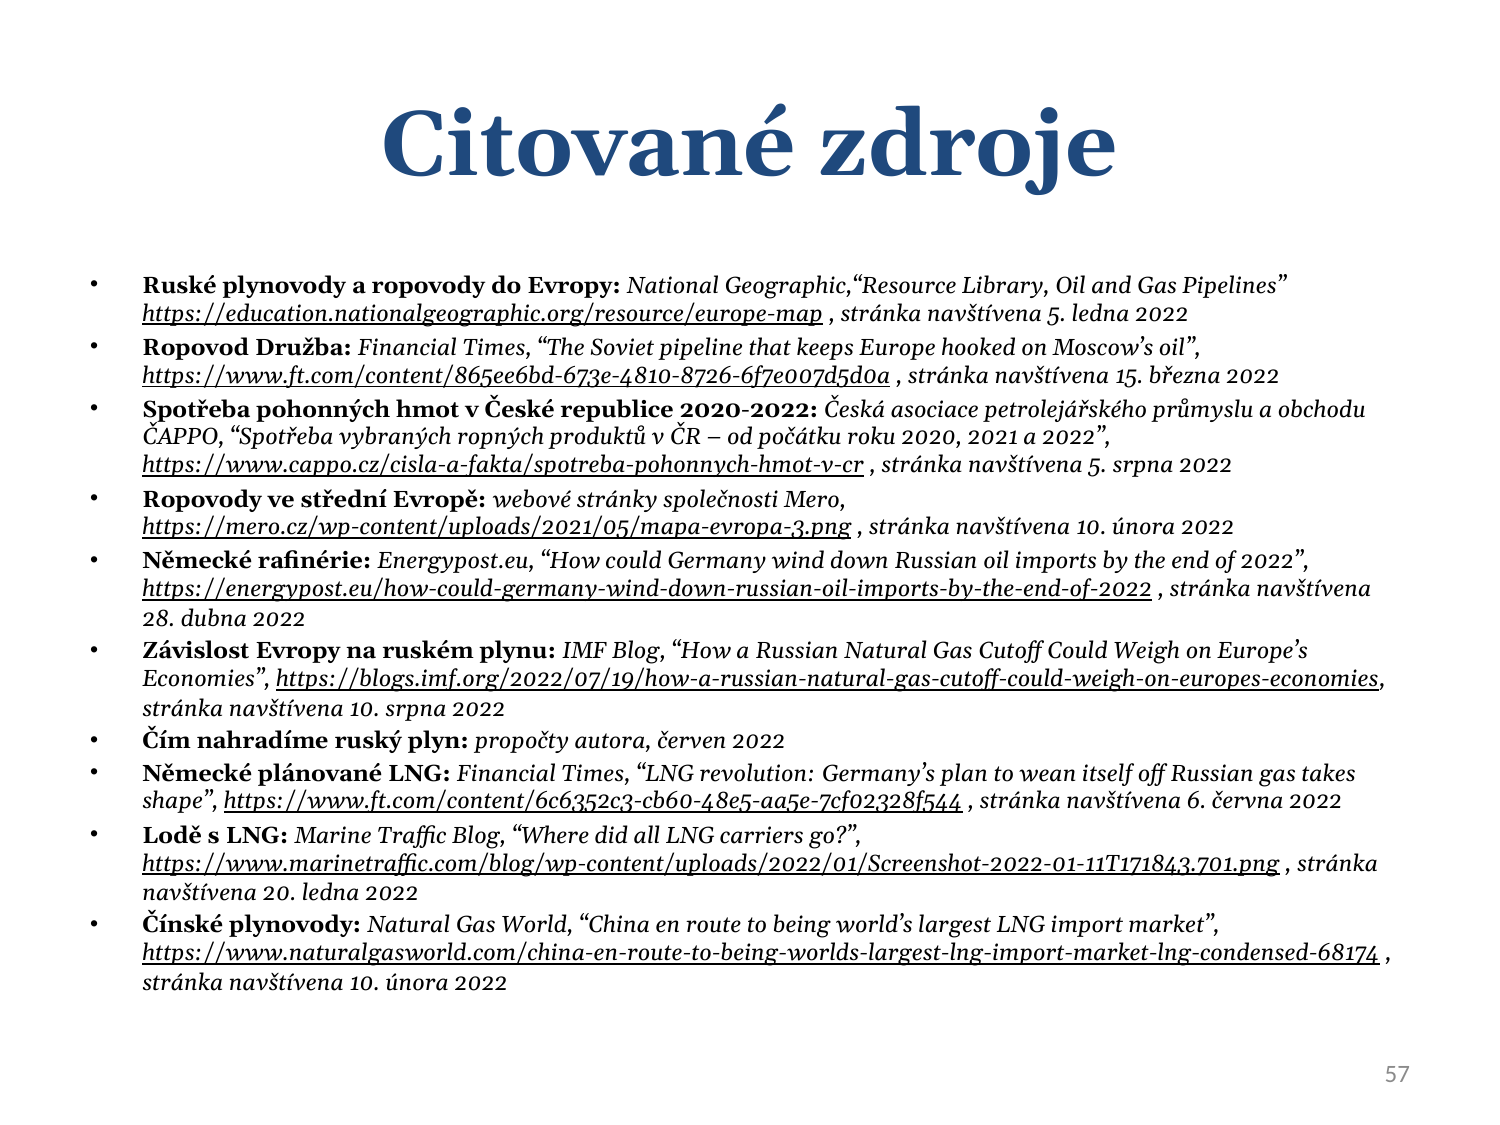

# Citované zdroje
Ruské plynovody a ropovody do Evropy: National Geographic,“Resource Library, Oil and Gas Pipelines” https://education.nationalgeographic.org/resource/europe-map , stránka navštívena 5. ledna 2022
Ropovod Družba: Financial Times, “The Soviet pipeline that keeps Europe hooked on Moscow’s oil”, https://www.ft.com/content/865ee6bd-673e-4810-8726-6f7e007d5d0a , stránka navštívena 15. března 2022
Spotřeba pohonných hmot v České republice 2020-2022: Česká asociace petrolejářského průmyslu a obchodu ČAPPO, “Spotřeba vybraných ropných produktů v ČR – od počátku roku 2020, 2021 a 2022”, https://www.cappo.cz/cisla-a-fakta/spotreba-pohonnych-hmot-v-cr , stránka navštívena 5. srpna 2022
Ropovody ve střední Evropě: webové stránky společnosti Mero, https://mero.cz/wp-content/uploads/2021/05/mapa-evropa-3.png , stránka navštívena 10. února 2022
Německé rafinérie: Energypost.eu, “How could Germany wind down Russian oil imports by the end of 2022”, https://energypost.eu/how-could-germany-wind-down-russian-oil-imports-by-the-end-of-2022 , stránka navštívena 28. dubna 2022
Závislost Evropy na ruském plynu: IMF Blog, “How a Russian Natural Gas Cutoff Could Weigh on Europe’s Economies”, https://blogs.imf.org/2022/07/19/how-a-russian-natural-gas-cutoff-could-weigh-on-europes-economies, stránka navštívena 10. srpna 2022
Čím nahradíme ruský plyn: propočty autora, červen 2022
Německé plánované LNG: Financial Times, “LNG revolution: Germany’s plan to wean itself off Russian gas takes shape”, https://www.ft.com/content/6c6352c3-cb60-48e5-aa5e-7cf02328f544 , stránka navštívena 6. června 2022
Lodě s LNG: Marine Traffic Blog, “Where did all LNG carriers go?”, https://www.marinetraffic.com/blog/wp-content/uploads/2022/01/Screenshot-2022-01-11T171843.701.png , stránka navštívena 20. ledna 2022
Čínské plynovody: Natural Gas World, “China en route to being world’s largest LNG import market”, https://www.naturalgasworld.com/china-en-route-to-being-worlds-largest-lng-import-market-lng-condensed-68174 , stránka navštívena 10. února 2022
57